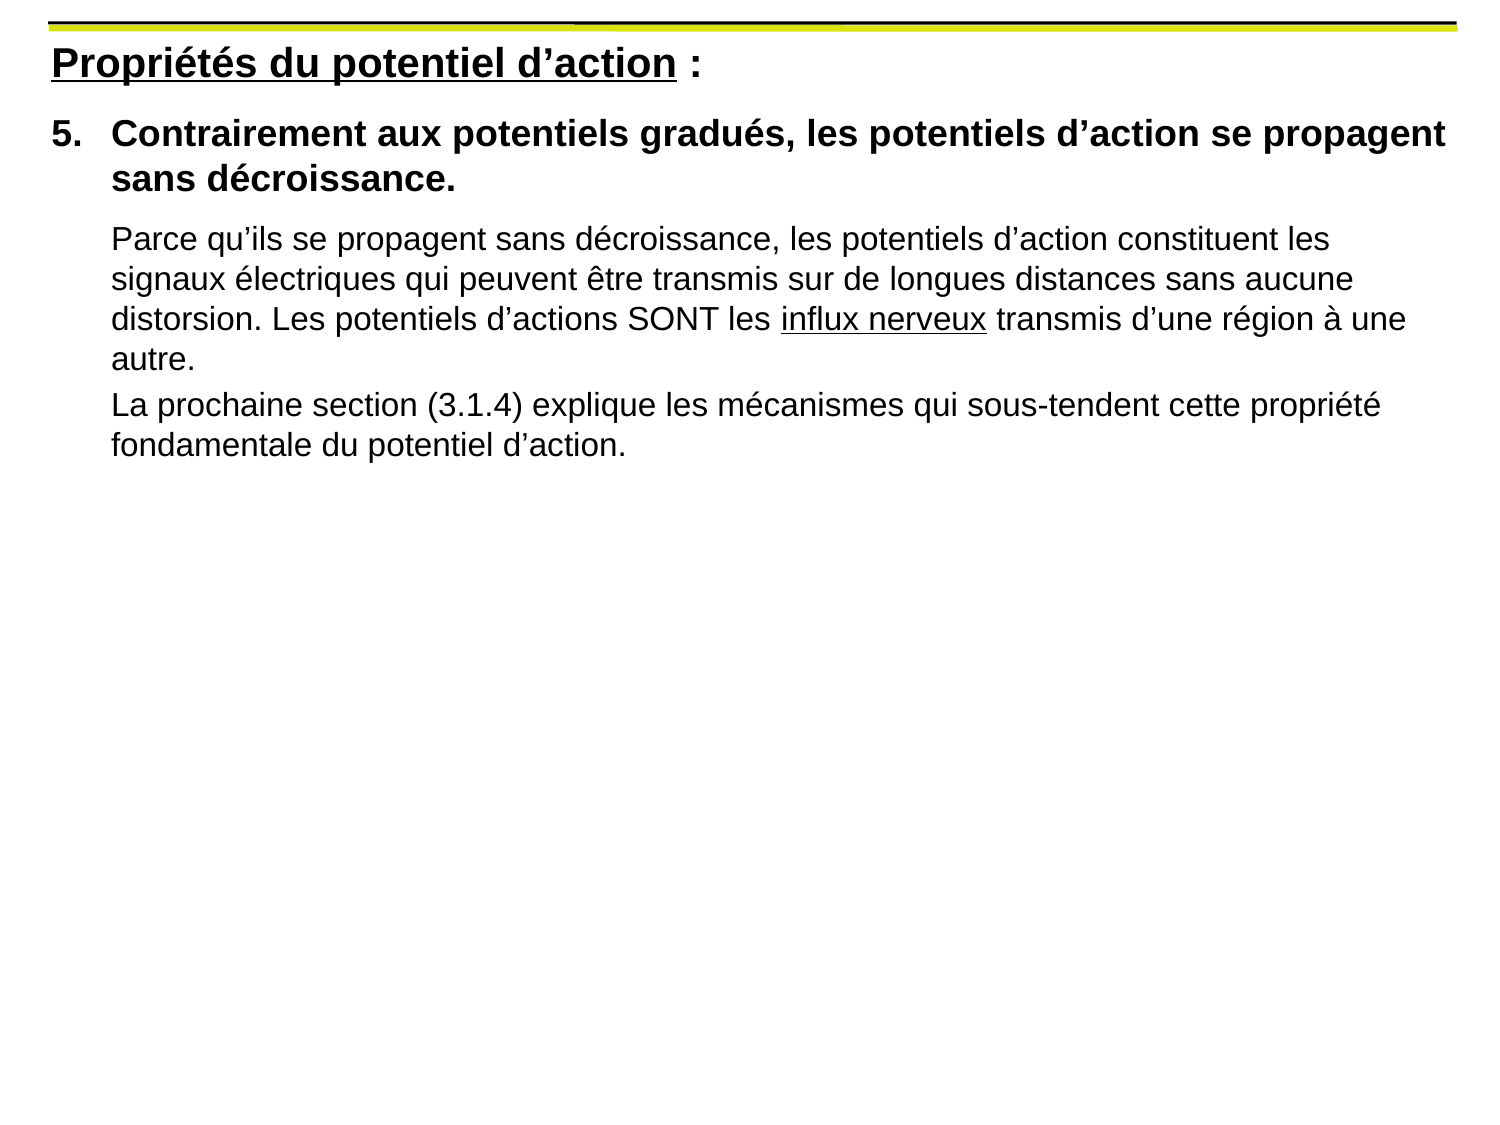

Propriétés du potentiel d’action :
Contrairement aux potentiels gradués, les potentiels d’action se propagent sans décroissance.
Parce qu’ils se propagent sans décroissance, les potentiels d’action constituent les signaux électriques qui peuvent être transmis sur de longues distances sans aucune distorsion. Les potentiels d’actions SONT les influx nerveux transmis d’une région à une autre.
La prochaine section (3.1.4) explique les mécanismes qui sous-tendent cette propriété fondamentale du potentiel d’action.